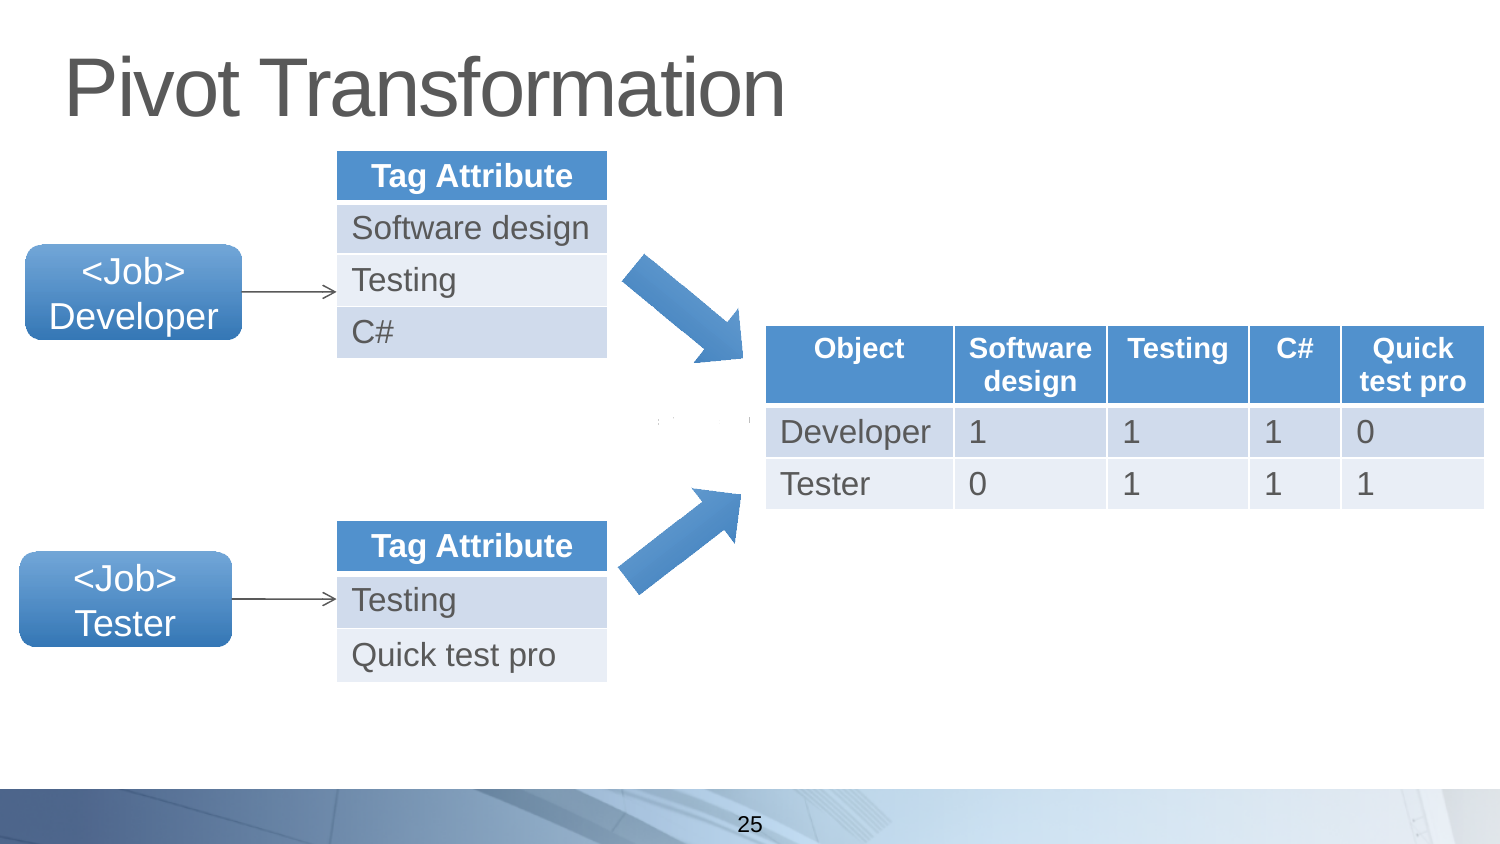

# Pivot Transformation
| Tag Attribute |
| --- |
| Software design |
| Testing |
| C# |
<Job>
Developer

| Object | Software design | Testing | C# | Quick test pro |
| --- | --- | --- | --- | --- |
| Developer | 1 | 1 | 1 | 0 |
| Tester | 0 | 1 | 1 | 1 |

| Tag Attribute |
| --- |
| Testing |
| Quick test pro |
<Job>
Tester